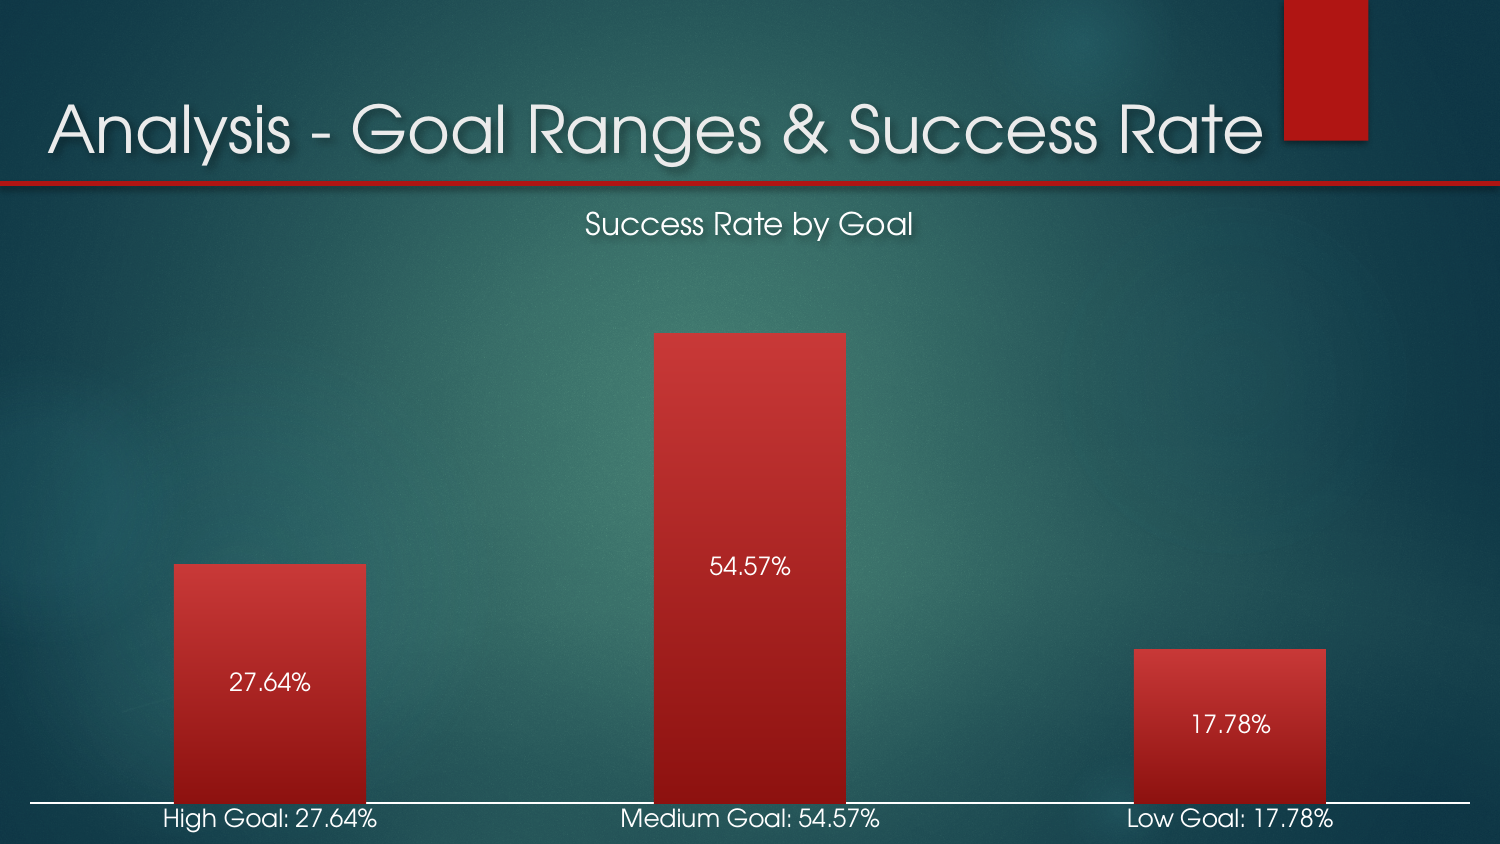

# Analysis - Goal Ranges & Success Rate
Success Rate by Goal

### Chart

| Category | Series 1 |
|---|---|
| High Goal: 27.64% | 0.2764 |
| Medium Goal: 54.57% | 0.5457 |
| Low Goal: 17.78% | 0.1778 |